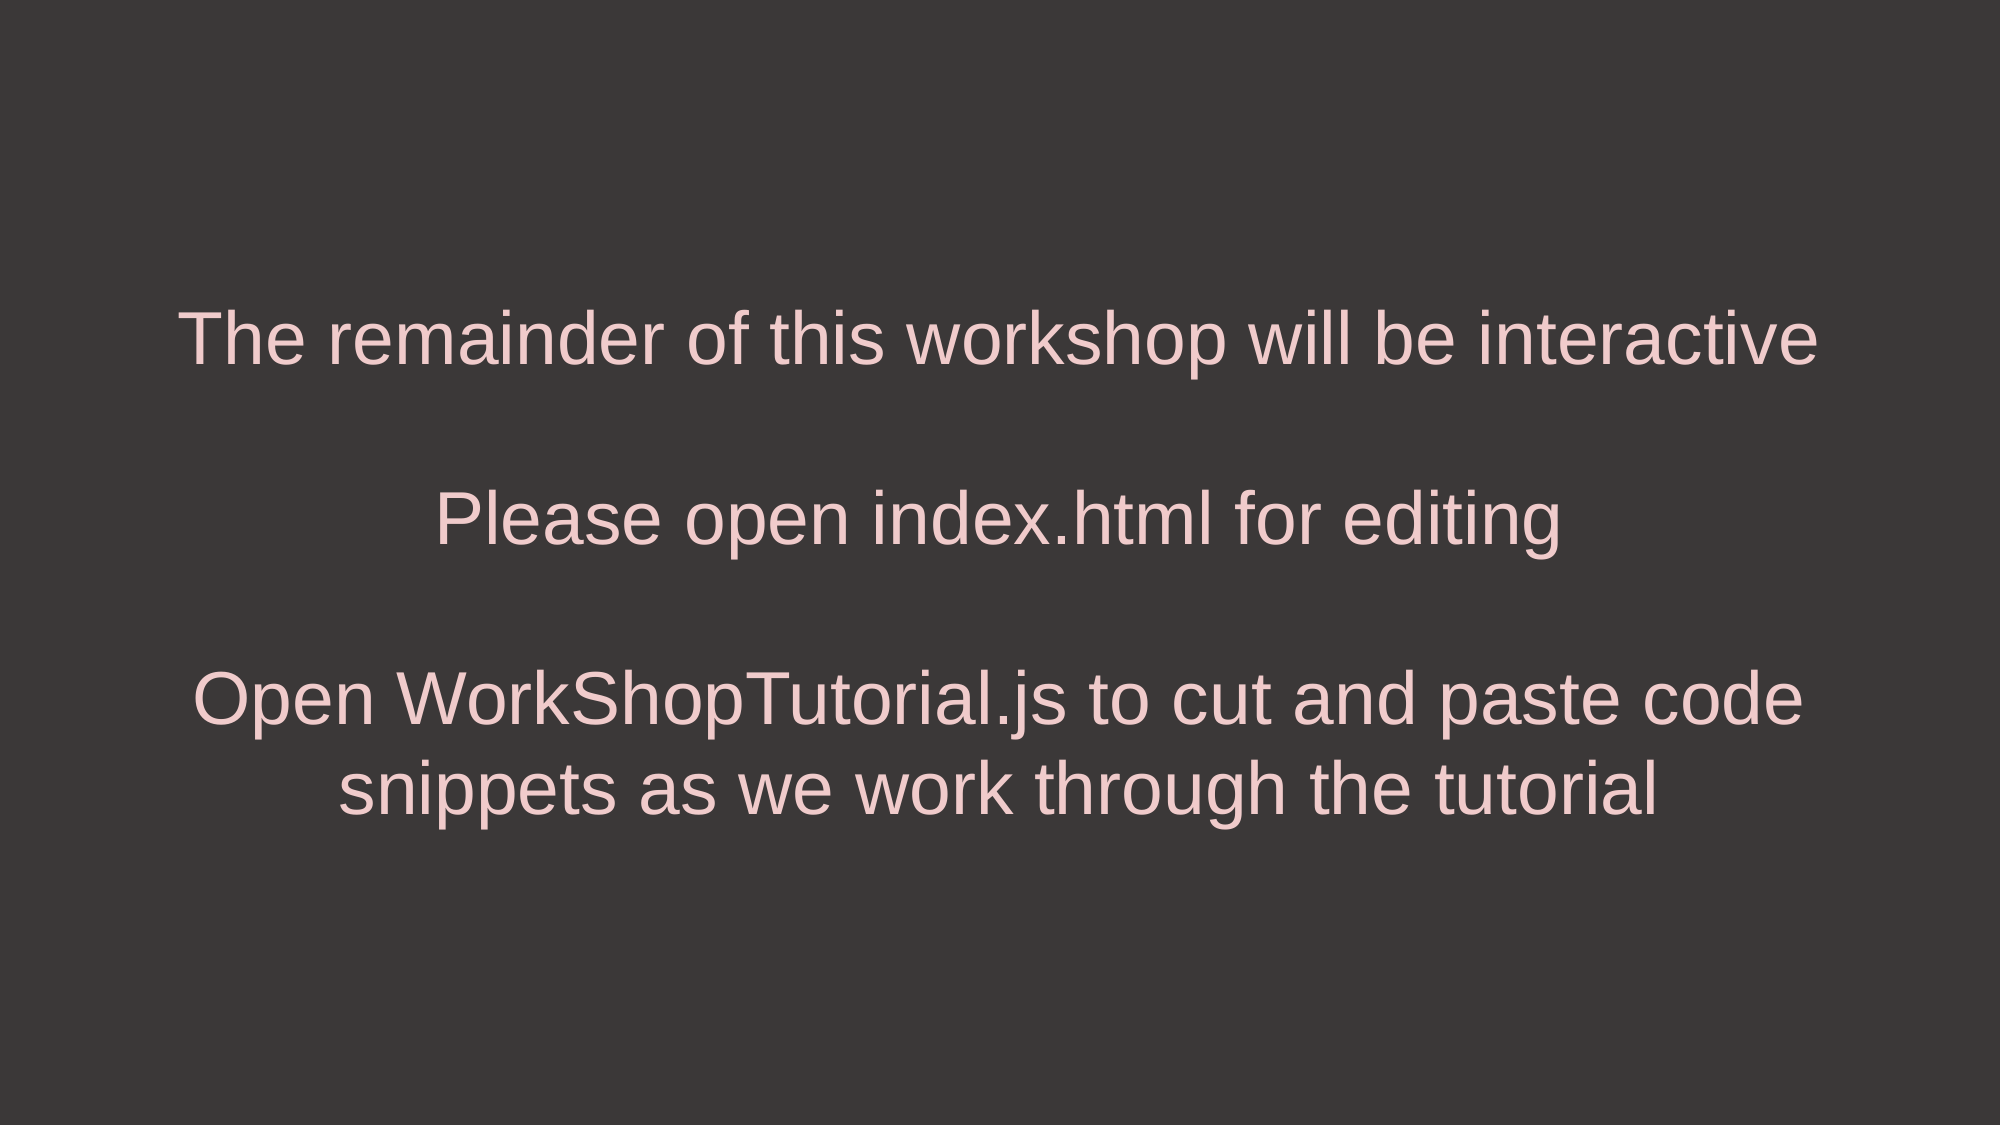

The remainder of this workshop will be interactive

Please open index.html for editing

Open WorkShopTutorial.js to cut and paste code snippets as we work through the tutorial